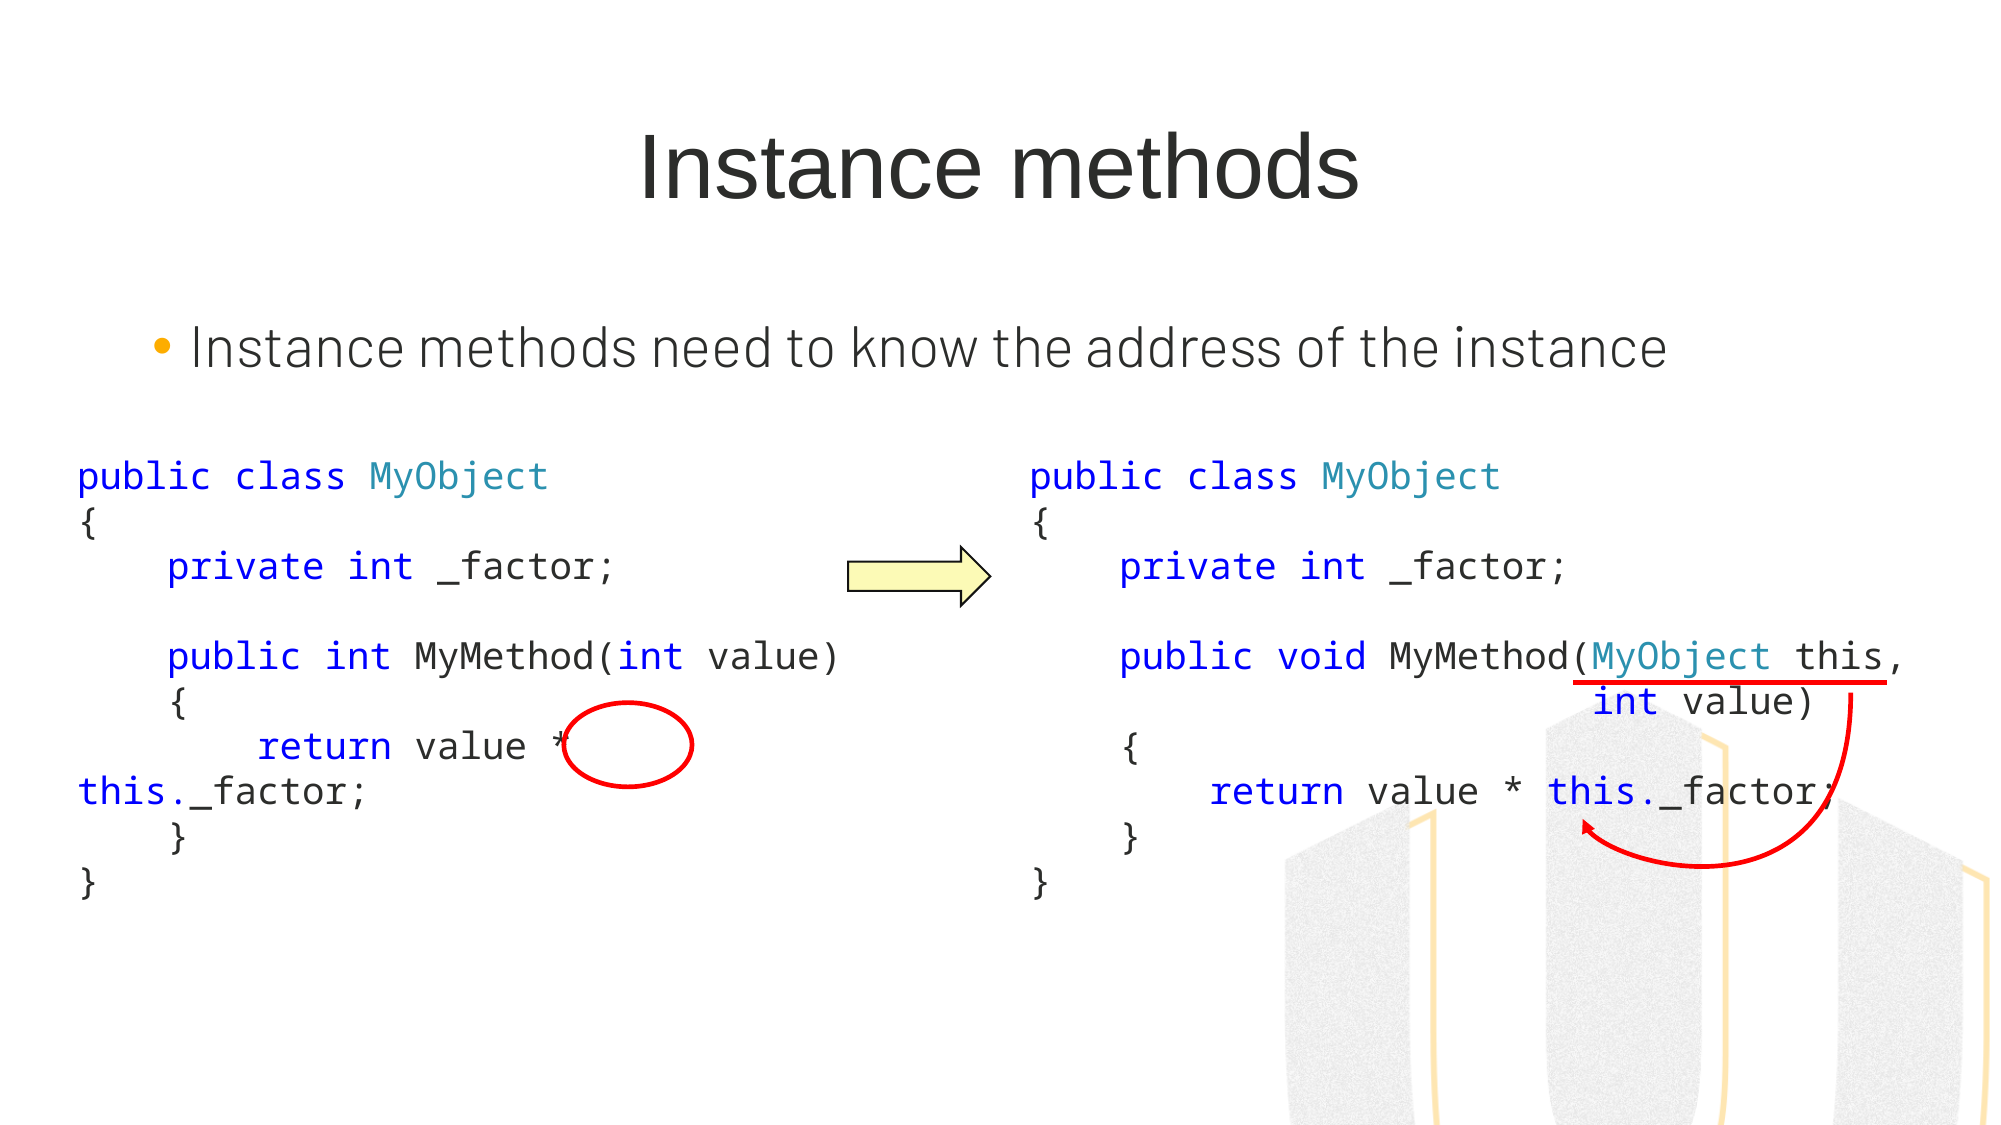

# Instance methods
Instance methods need to know the address of the instance

public class MyObject
{
    private int _factor;
    public int MyMethod(int value)
    {
        return value * this._factor;
    }
}
public class MyObject
{
    private int _factor;
    public void MyMethod(MyObject this,
                         int value)
    {
        return value * this._factor;
    }
}